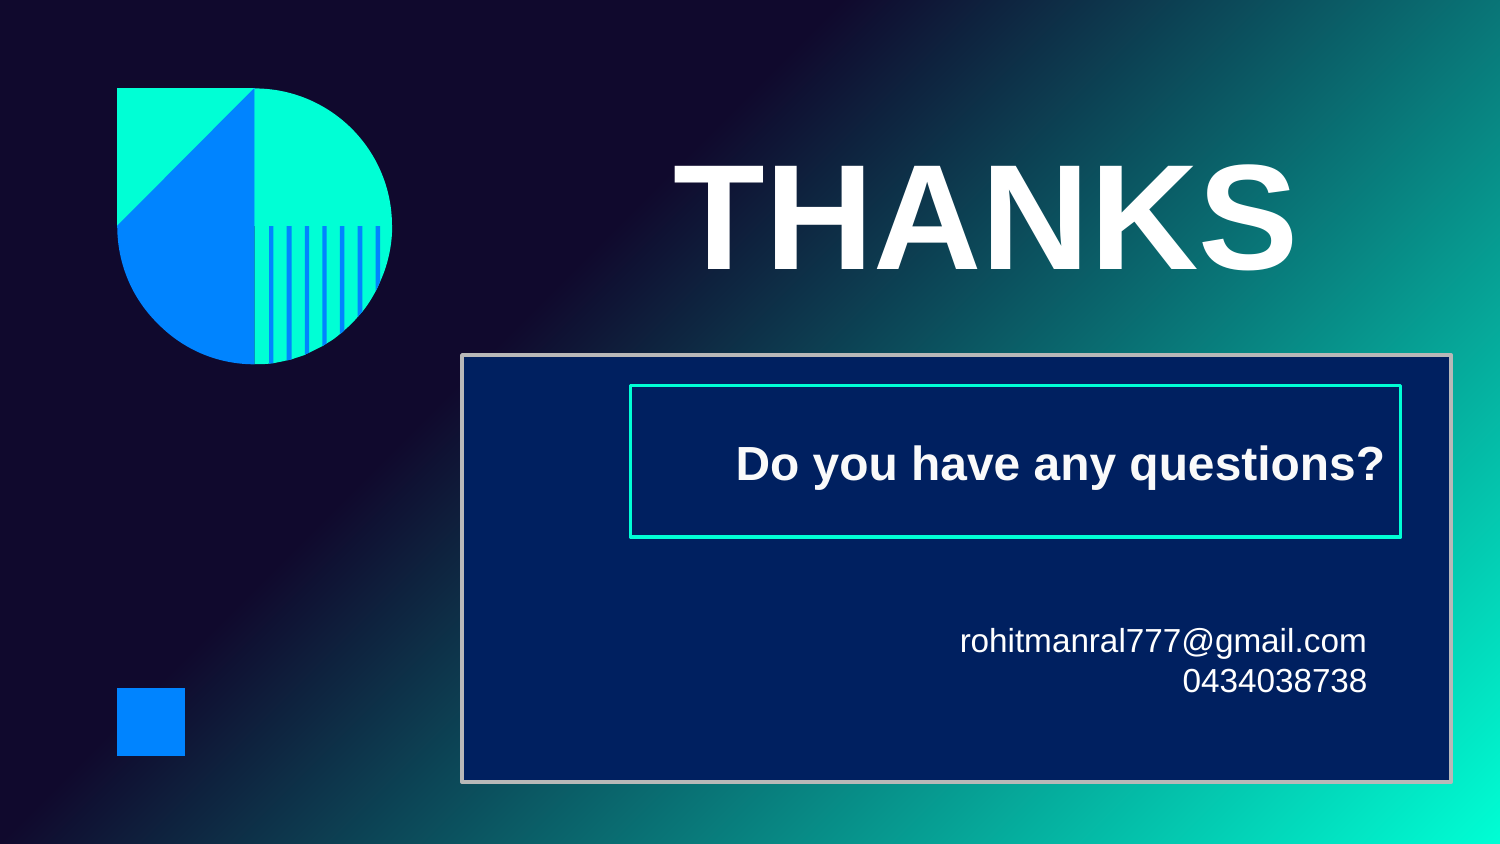

# THANKS

Do you have any questions?
rohitmanral777@gmail.com
0434038738